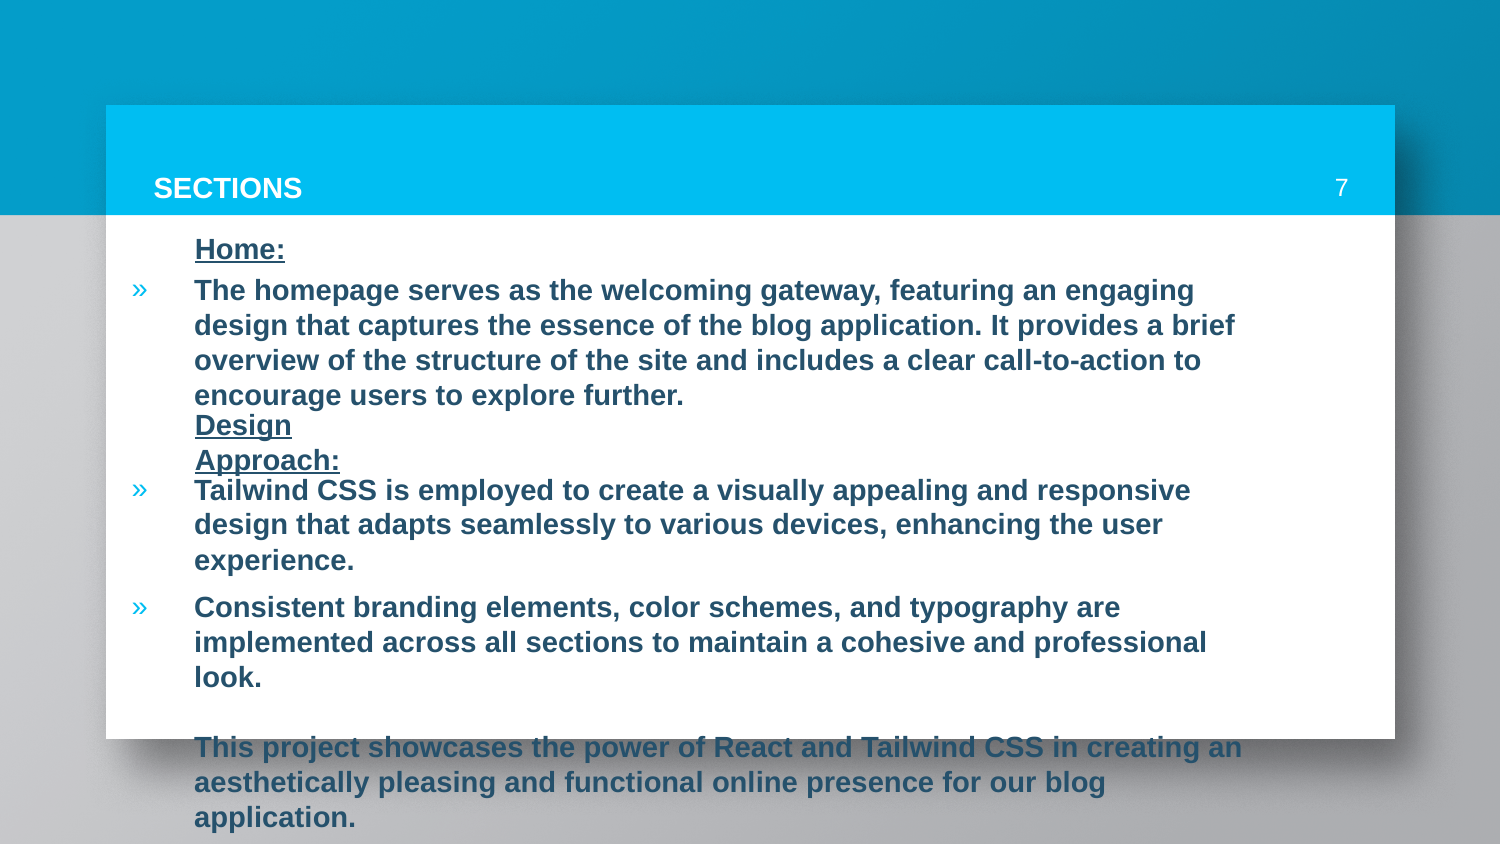

7
SECTIONS
Home:
# The homepage serves as the welcoming gateway, featuring an engaging design that captures the essence of the blog application. It provides a brief overview of the structure of the site and includes a clear call-to-action to encourage users to explore further.

Tailwind CSS is employed to create a visually appealing and responsive design that adapts seamlessly to various devices, enhancing the user experience.
Consistent branding elements, color schemes, and typography are implemented across all sections to maintain a cohesive and professional look.
This project showcases the power of React and Tailwind CSS in creating an aesthetically pleasing and functional online presence for our blog application.
Design Approach: